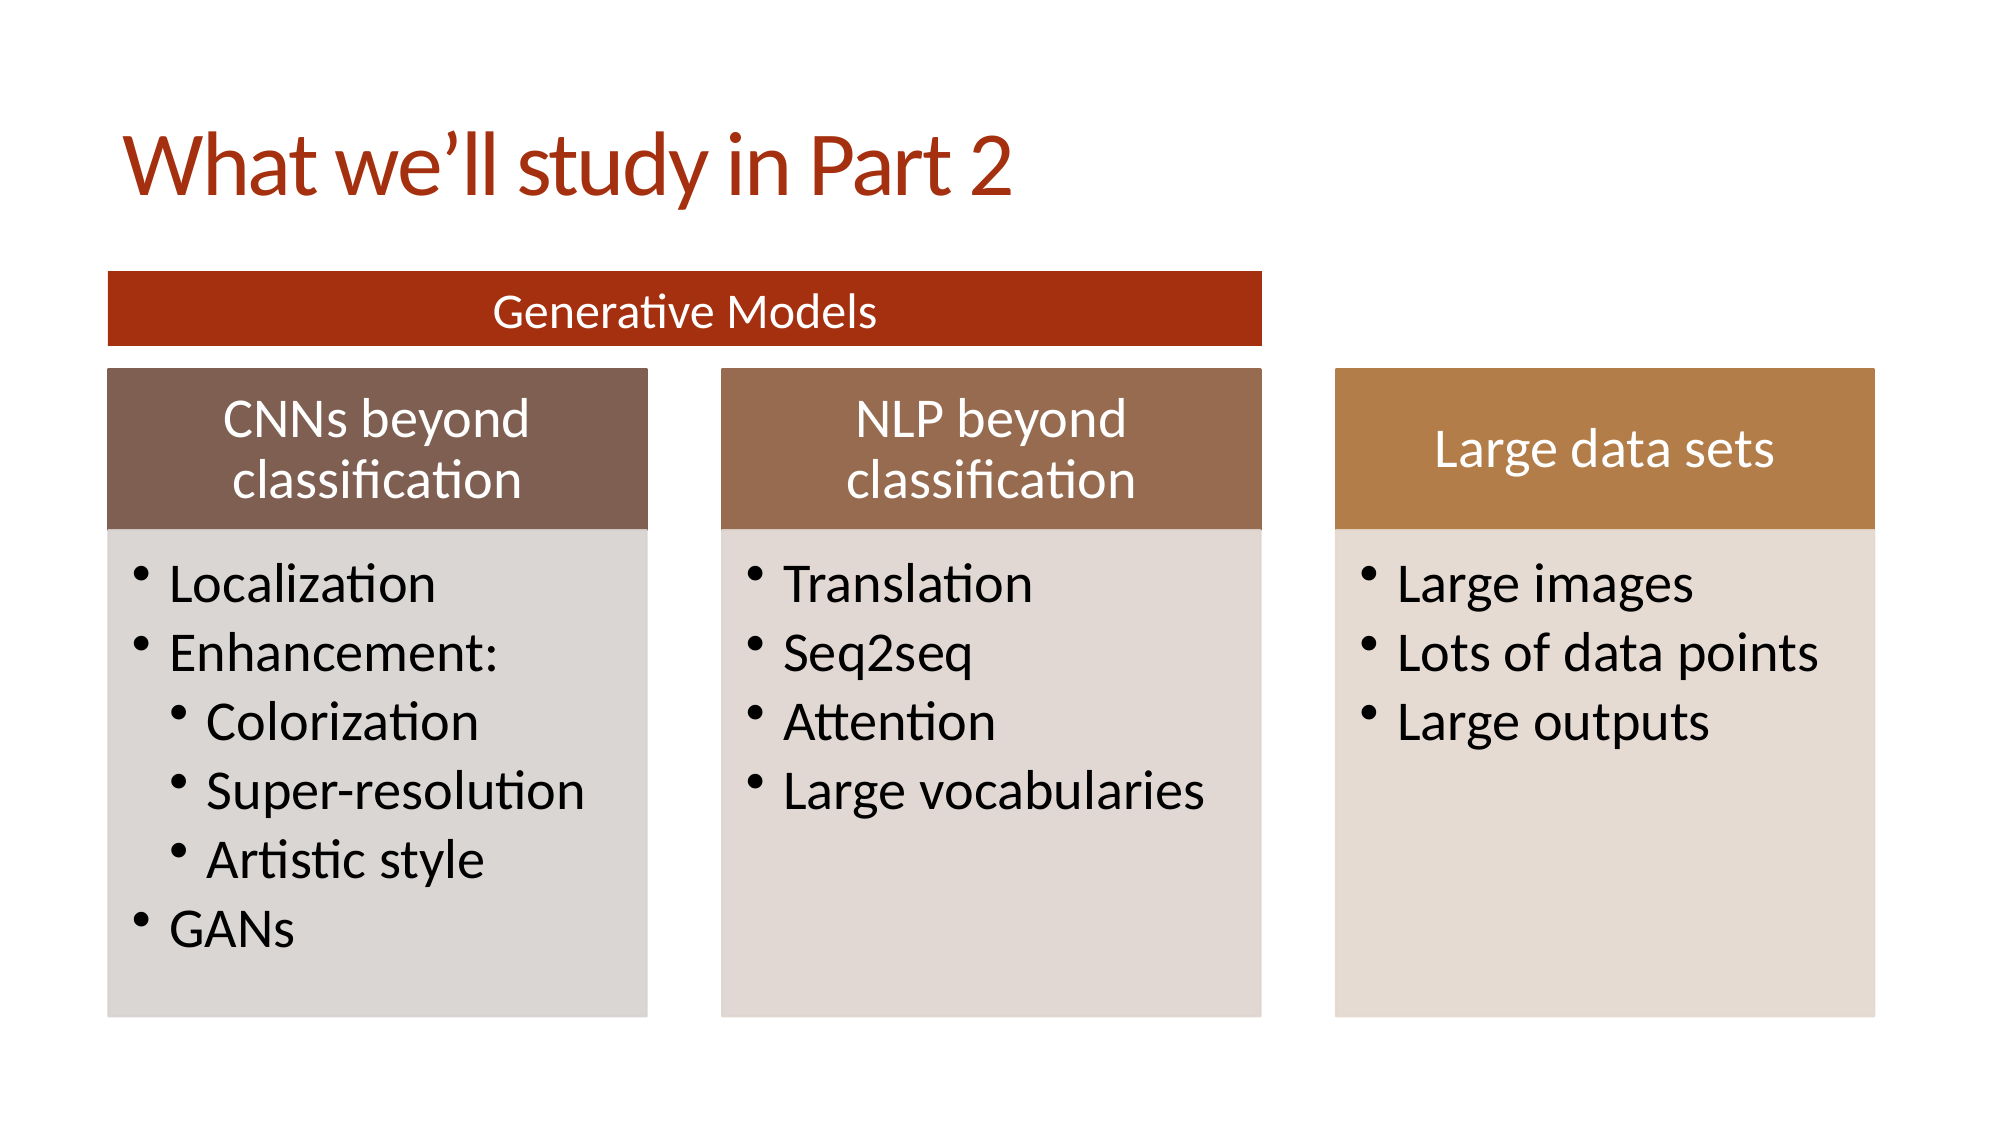

# What we’ll study in Part 2
Generative Models
CNNs beyond classification
Localization
Enhancement:
Colorization
Super-resolution
Artistic style
GANs
NLP beyond classification
Translation
Seq2seq
Attention
Large vocabularies
Large data sets
Large images
Lots of data points
Large outputs